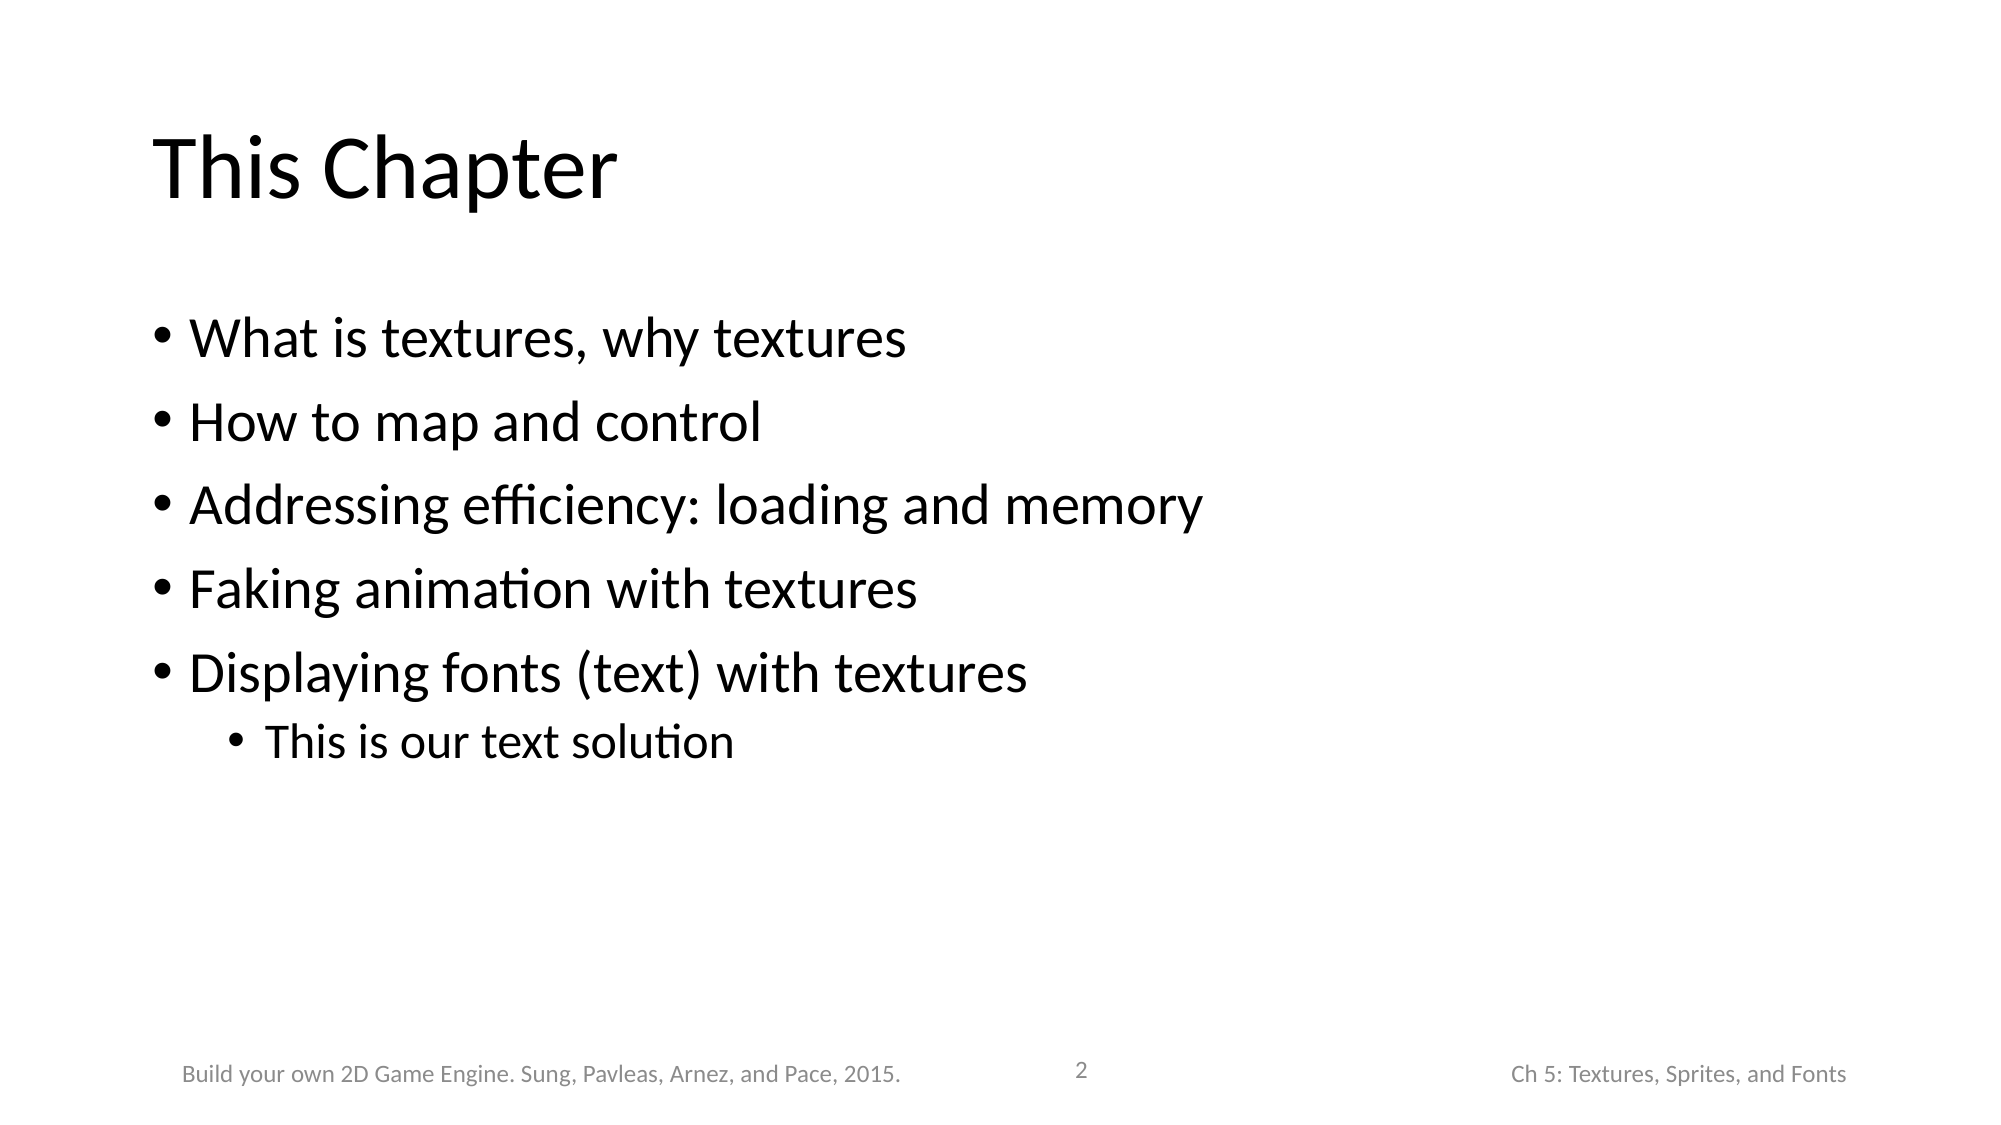

# This Chapter
What is textures, why textures
How to map and control
Addressing efficiency: loading and memory
Faking animation with textures
Displaying fonts (text) with textures
This is our text solution